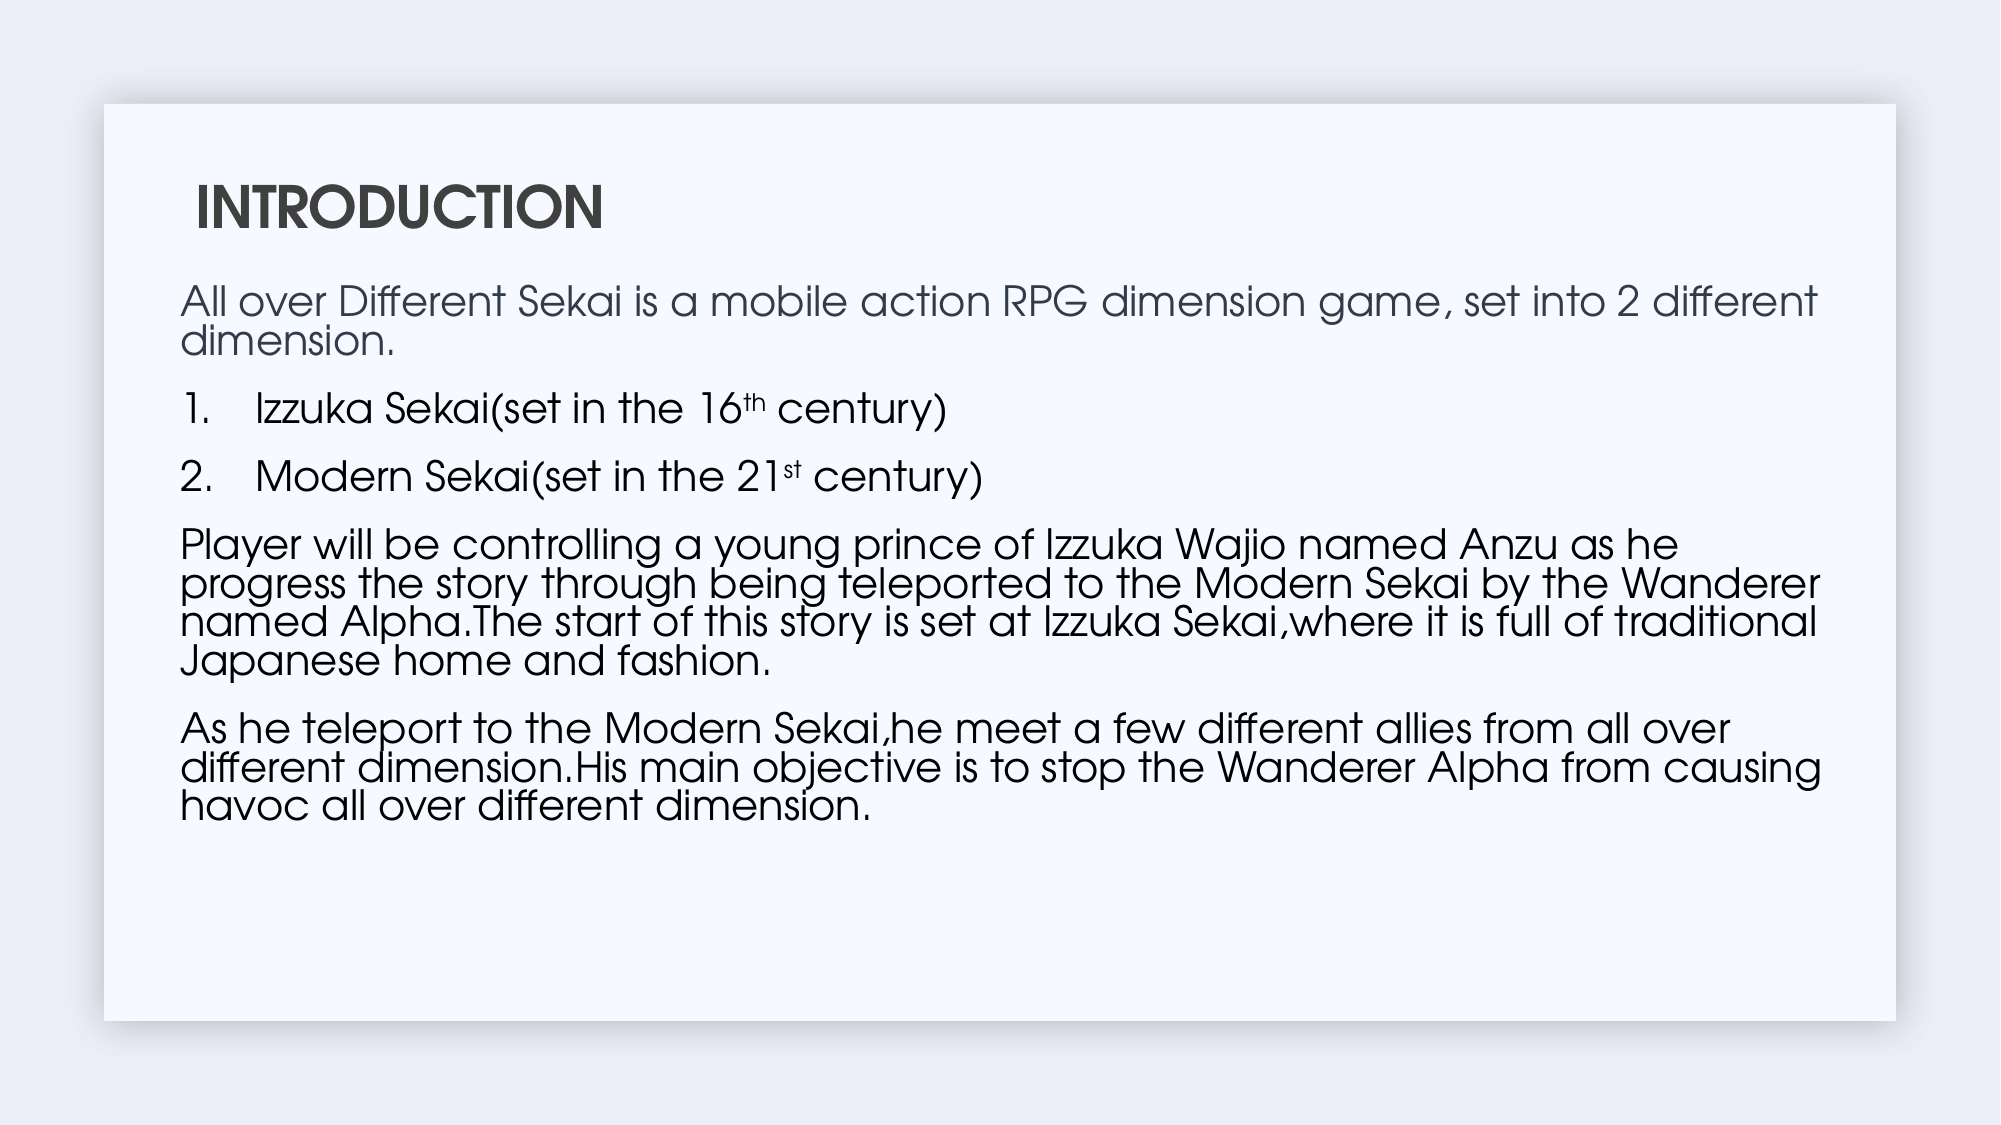

# Introduction
All over Different Sekai is a mobile action RPG dimension game, set into 2 different dimension.
Izzuka Sekai(set in the 16th century)
Modern Sekai(set in the 21st century)
Player will be controlling a young prince of Izzuka Wajio named Anzu as he progress the story through being teleported to the Modern Sekai by the Wanderer named Alpha.The start of this story is set at Izzuka Sekai,where it is full of traditional Japanese home and fashion.
As he teleport to the Modern Sekai,he meet a few different allies from all over different dimension.His main objective is to stop the Wanderer Alpha from causing havoc all over different dimension.